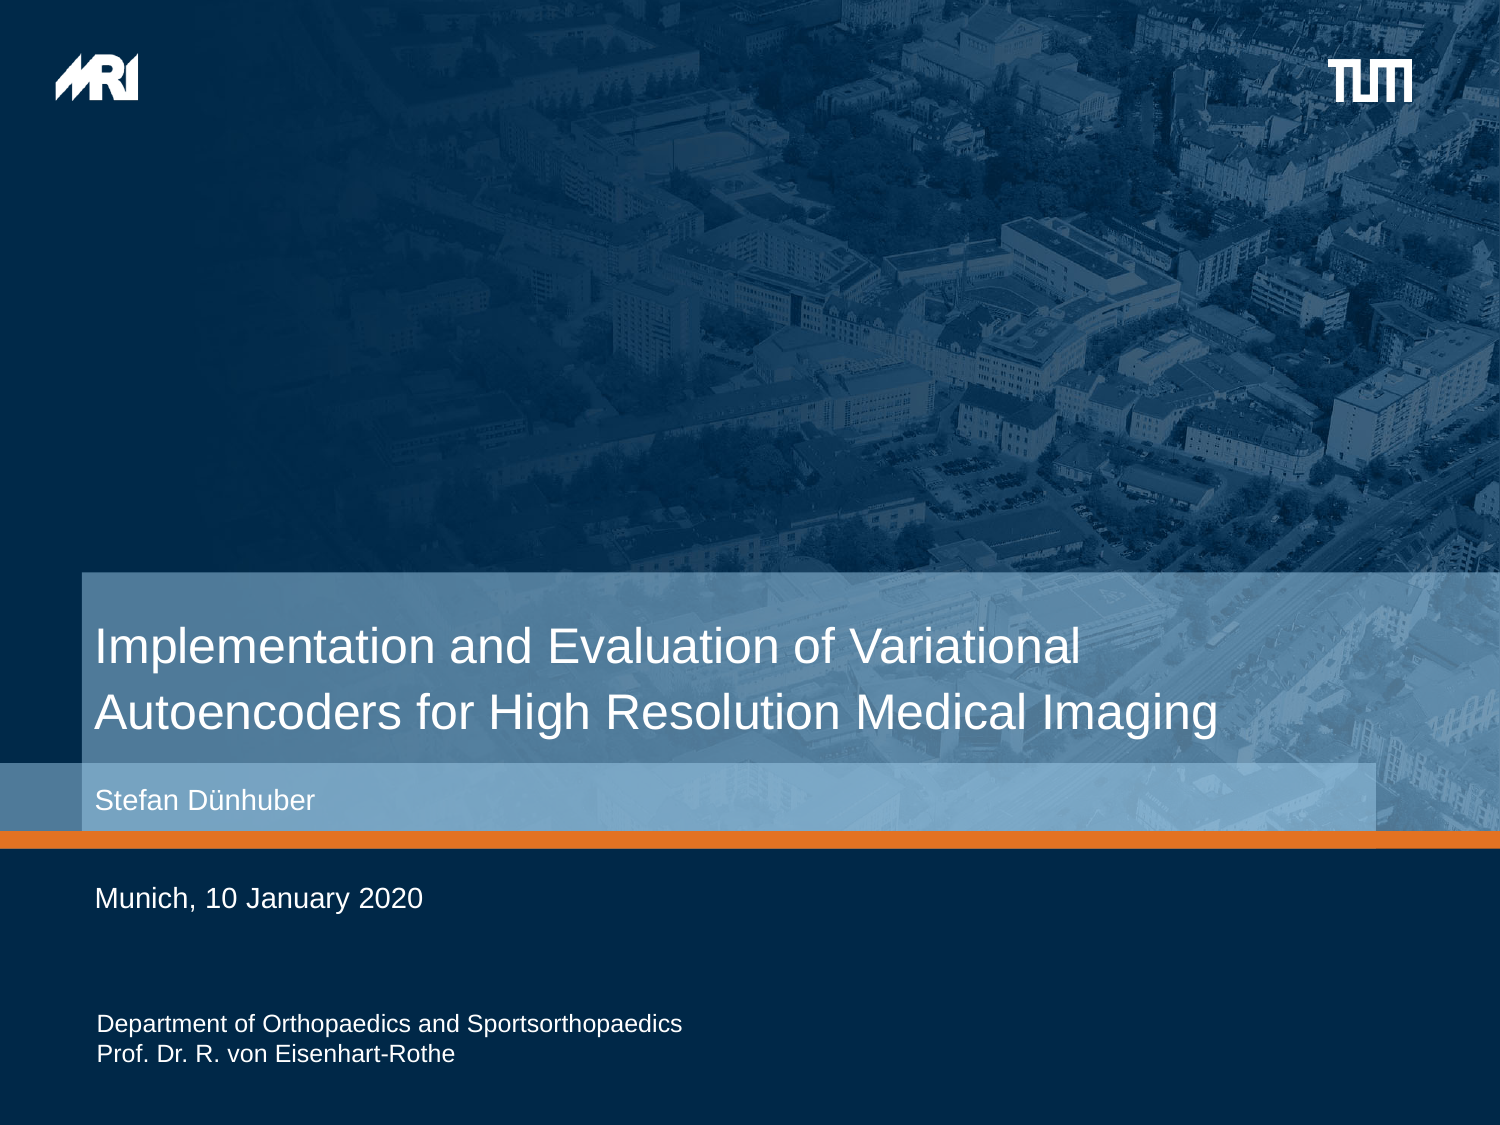

# Implementation and Evaluation of Variational Autoencoders for High Resolution Medical Imaging
Stefan Dünhuber
Munich, 10 January 2020